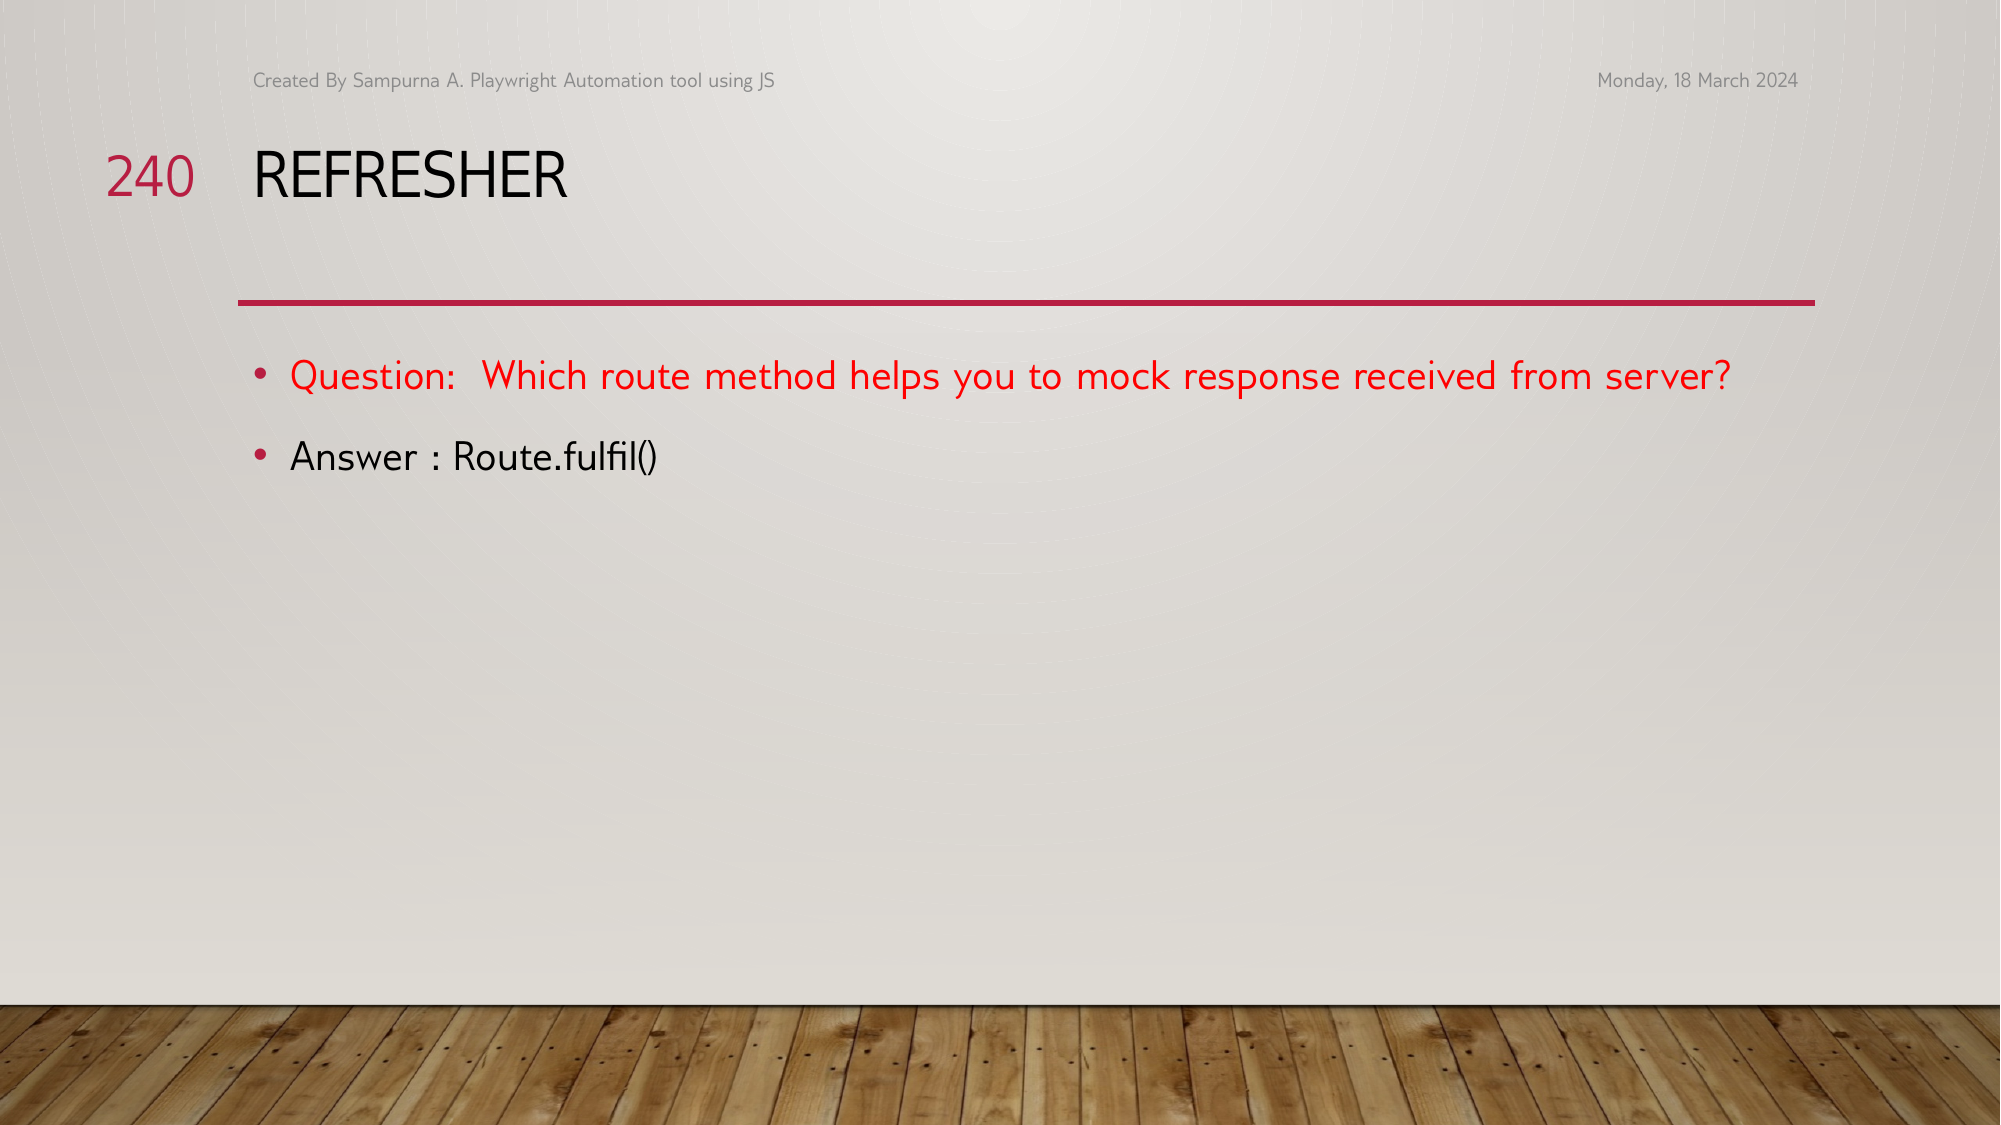

Created By Sampurna A. Playwright Automation tool using JS
Monday, 18 March 2024
240
# refresher
Question:  Which route method helps you to mock response received from server?
Answer : Route.fulfil()